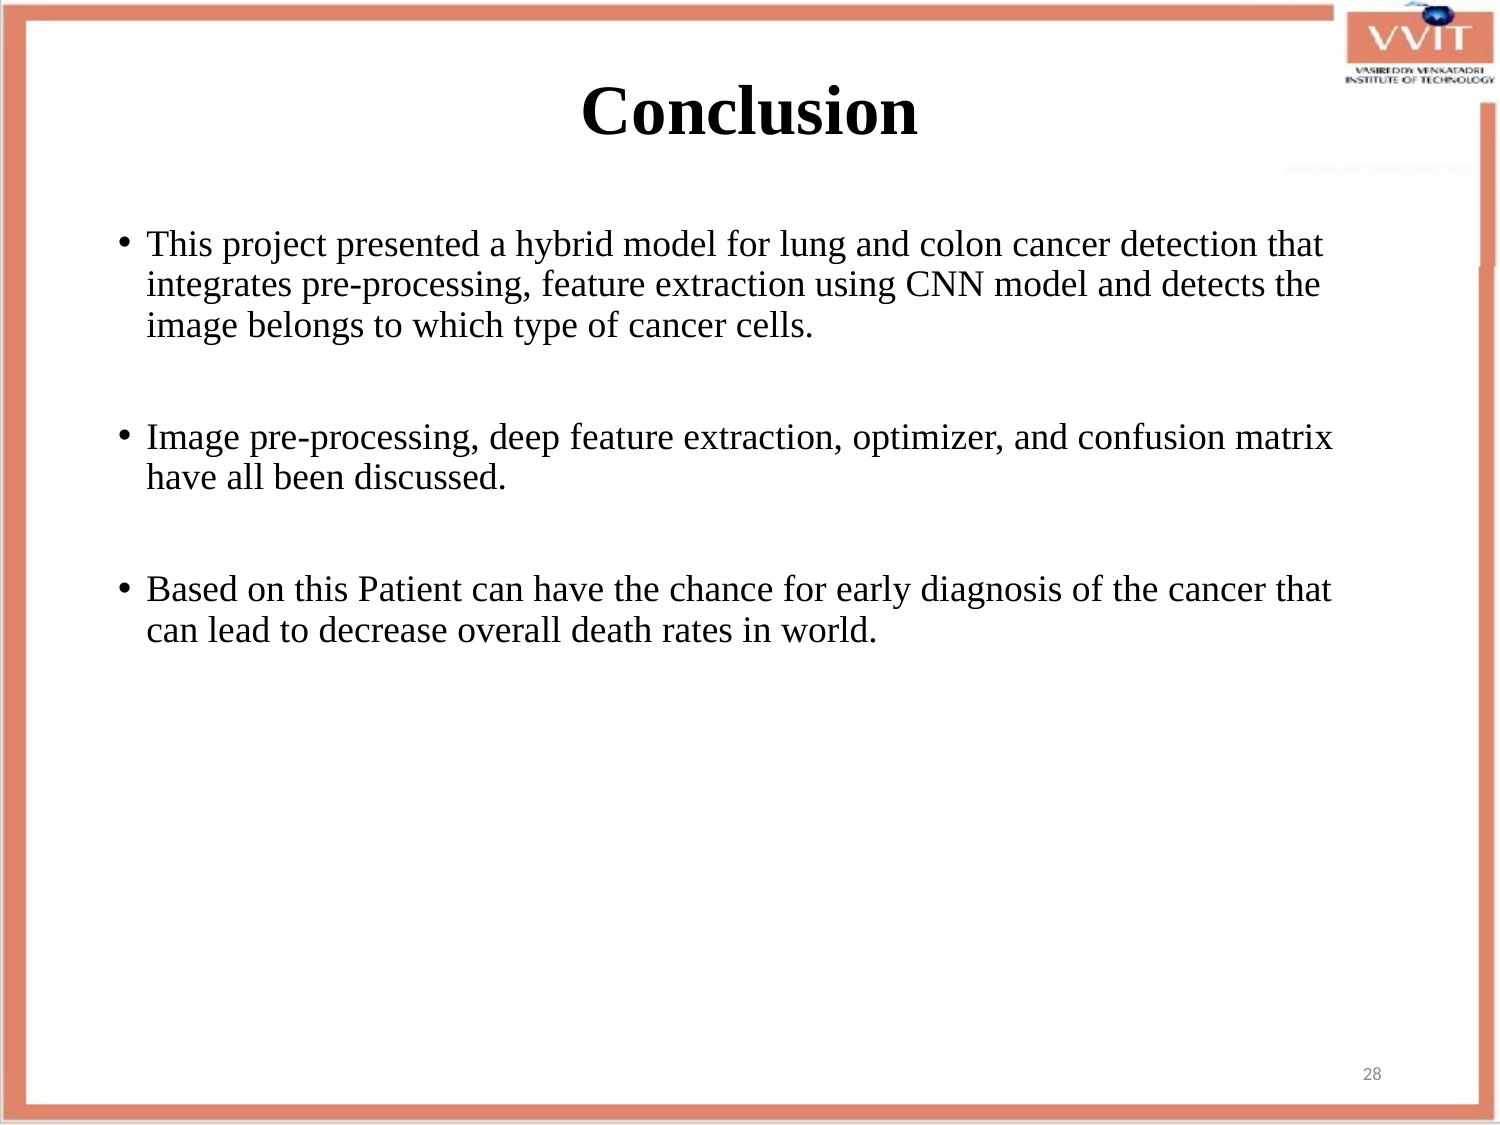

# Conclusion
This project presented a hybrid model for lung and colon cancer detection that integrates pre-processing, feature extraction using CNN model and detects the image belongs to which type of cancer cells.

Image pre-processing, deep feature extraction, optimizer, and confusion matrix have all been discussed.

Based on this Patient can have the chance for early diagnosis of the cancer that can lead to decrease overall death rates in world.

28